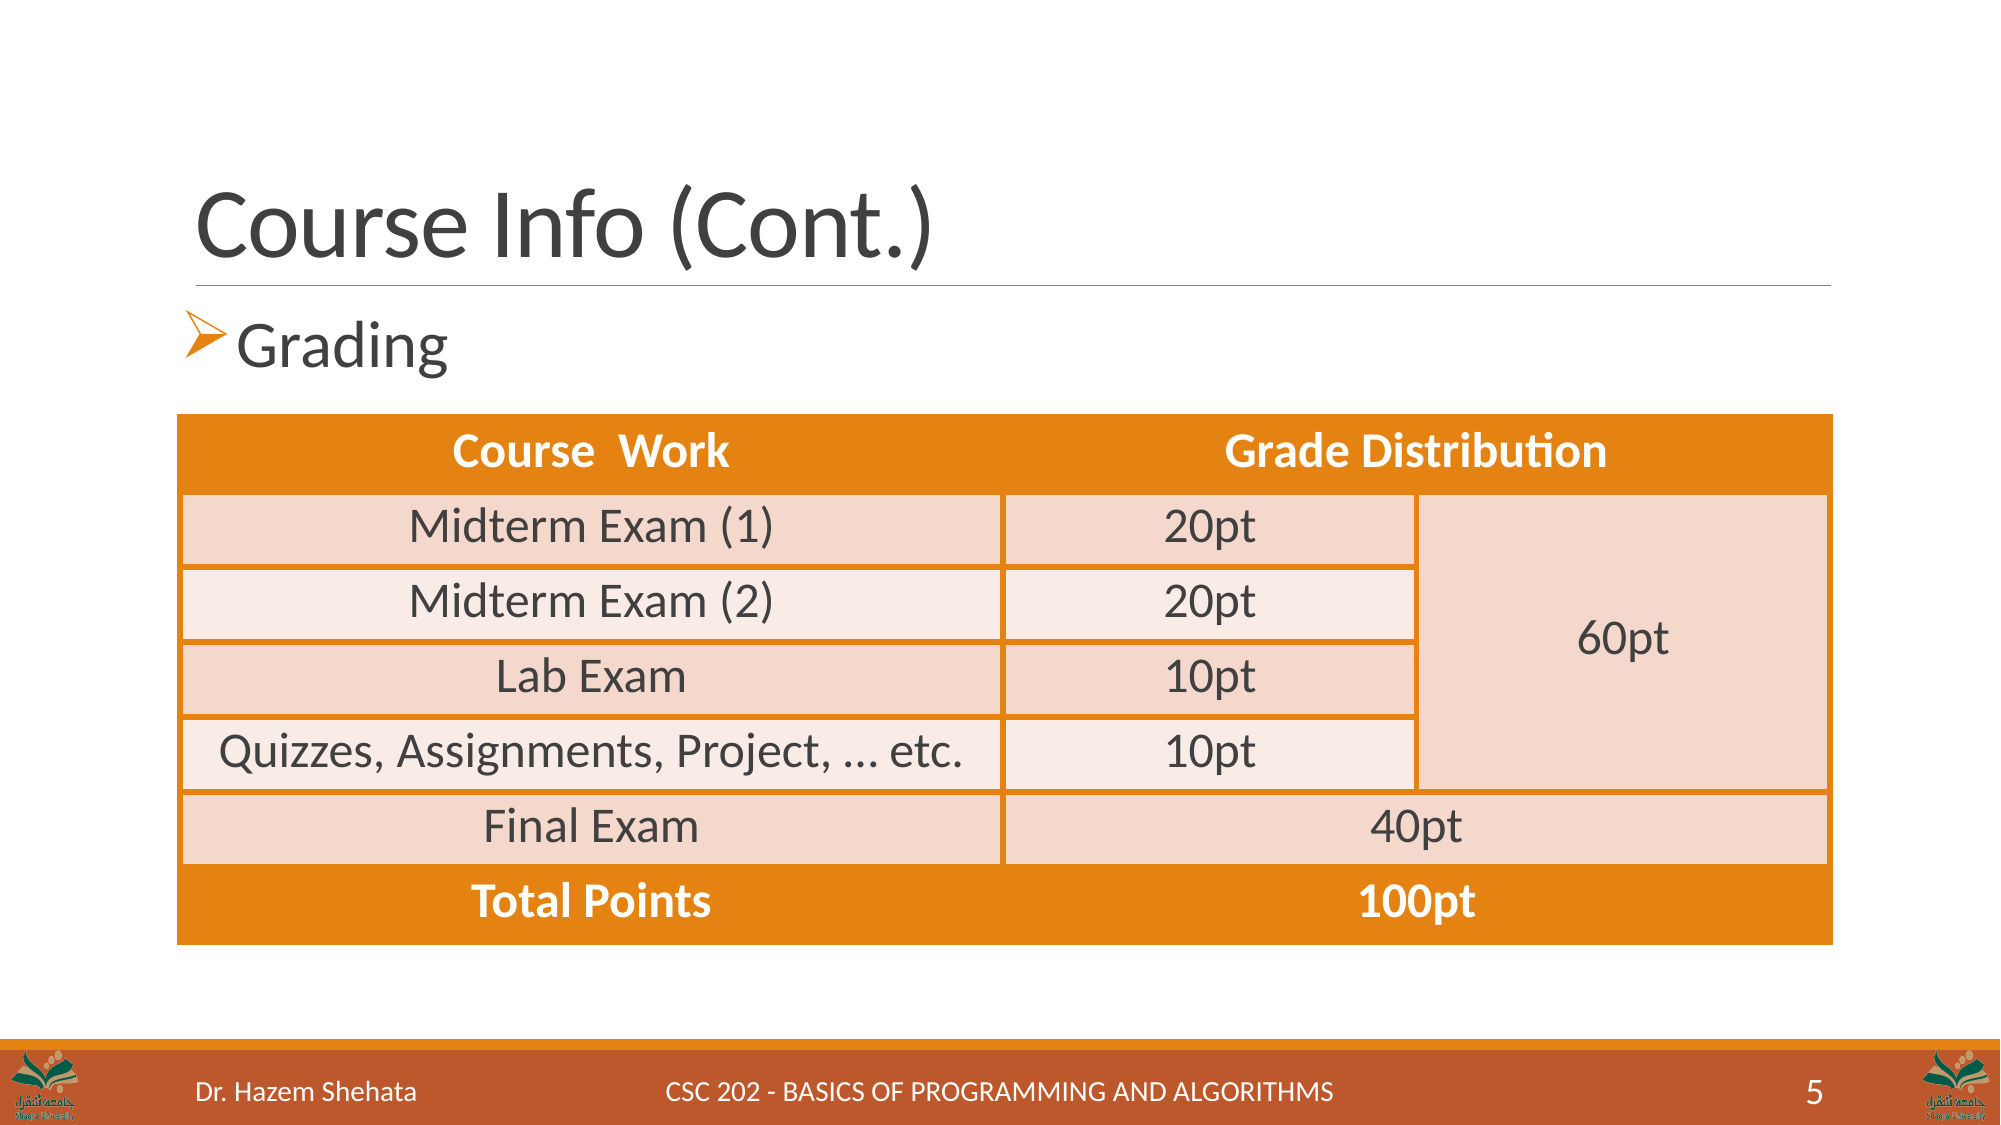

# Course Info (Cont.)
Grading
| Course Work | Grade Distribution |  |
| --- | --- | --- |
| Midterm Exam (1) | 20pt | 60pt |
| Midterm Exam (2) | 20pt |  |
| Lab Exam | 10pt |  |
| Quizzes, Assignments, Project, … etc. | 10pt |  |
| Final Exam | 40pt |  |
| Total Points | 100pt |  |
Dr. Hazem Shehata
CSC 202 - Basics of Programming and Algorithms
5